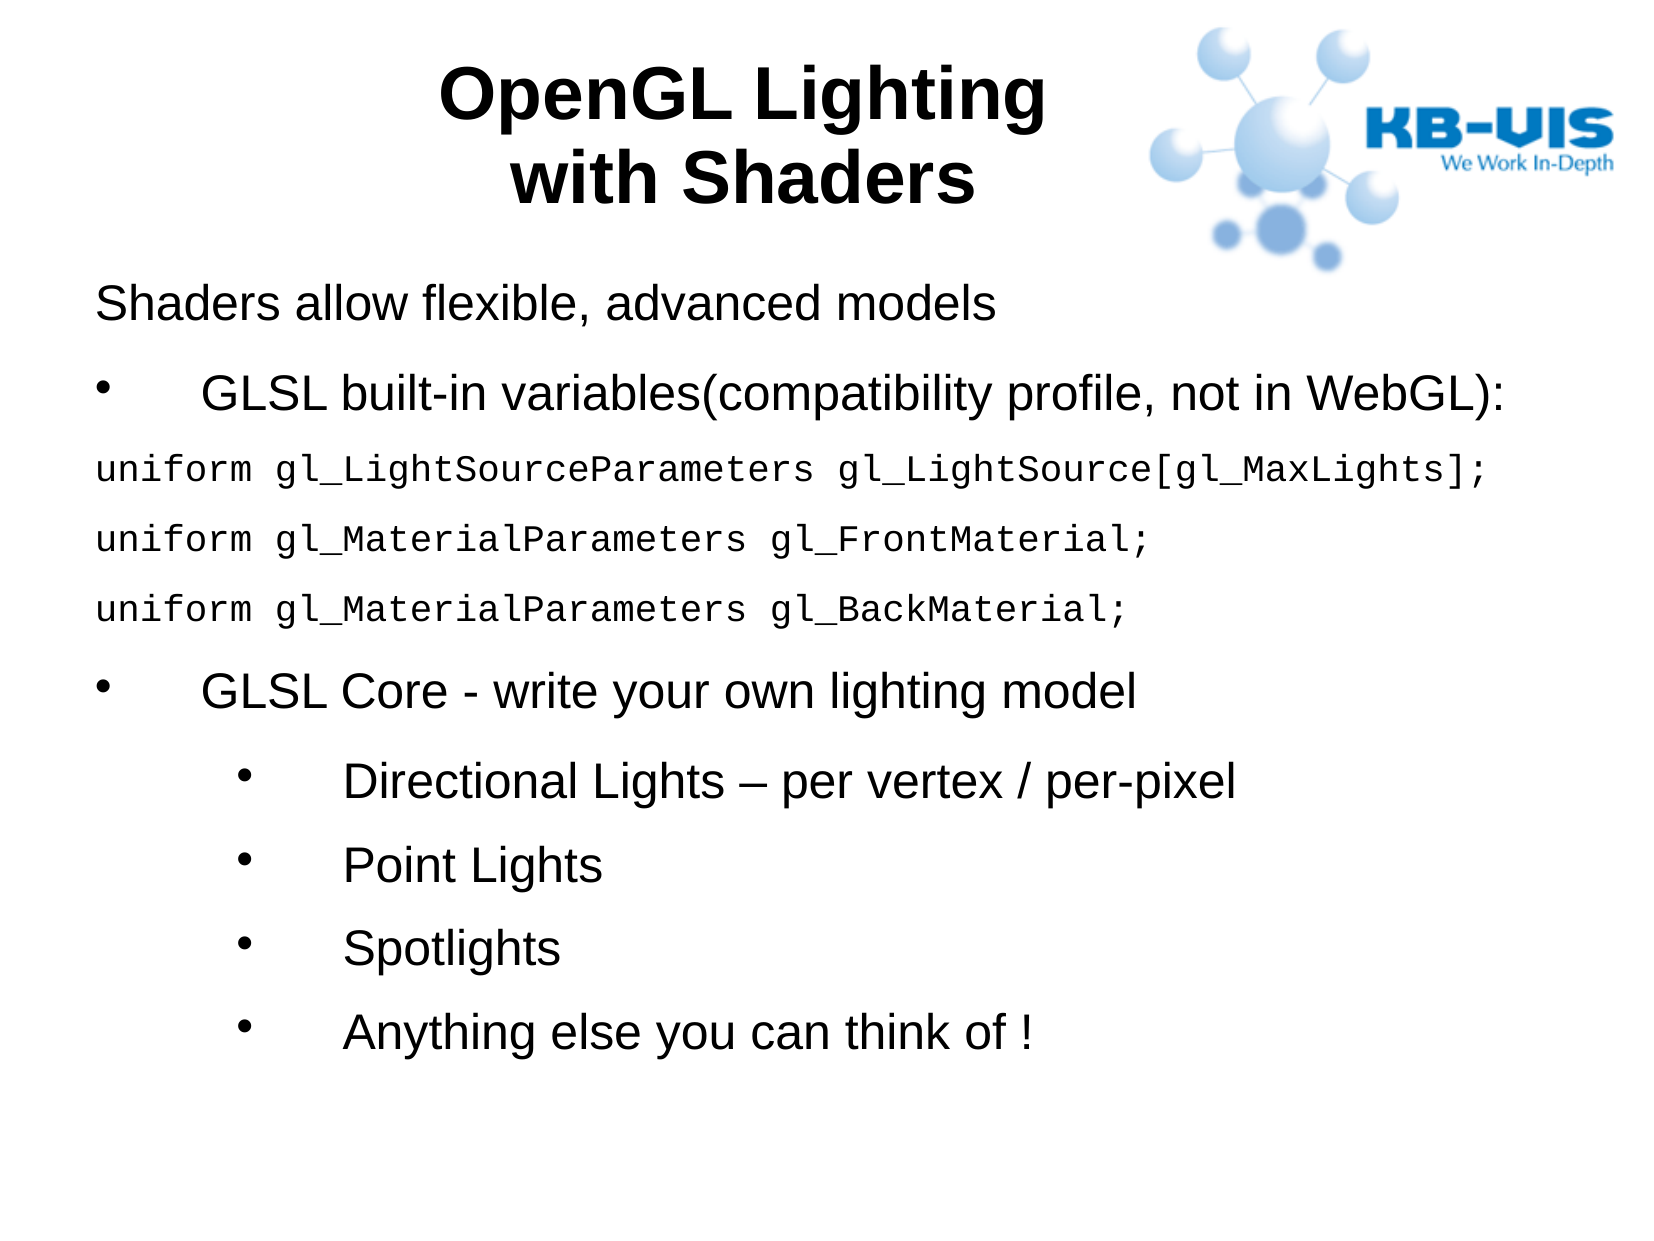

OpenGL Lighting
with Shaders
Shaders allow flexible, advanced models
GLSL built-in variables(compatibility profile, not in WebGL):
uniform gl_LightSourceParameters gl_LightSource[gl_MaxLights];
uniform gl_MaterialParameters gl_FrontMaterial;
uniform gl_MaterialParameters gl_BackMaterial;
GLSL Core - write your own lighting model
Directional Lights – per vertex / per-pixel
Point Lights
Spotlights
Anything else you can think of !